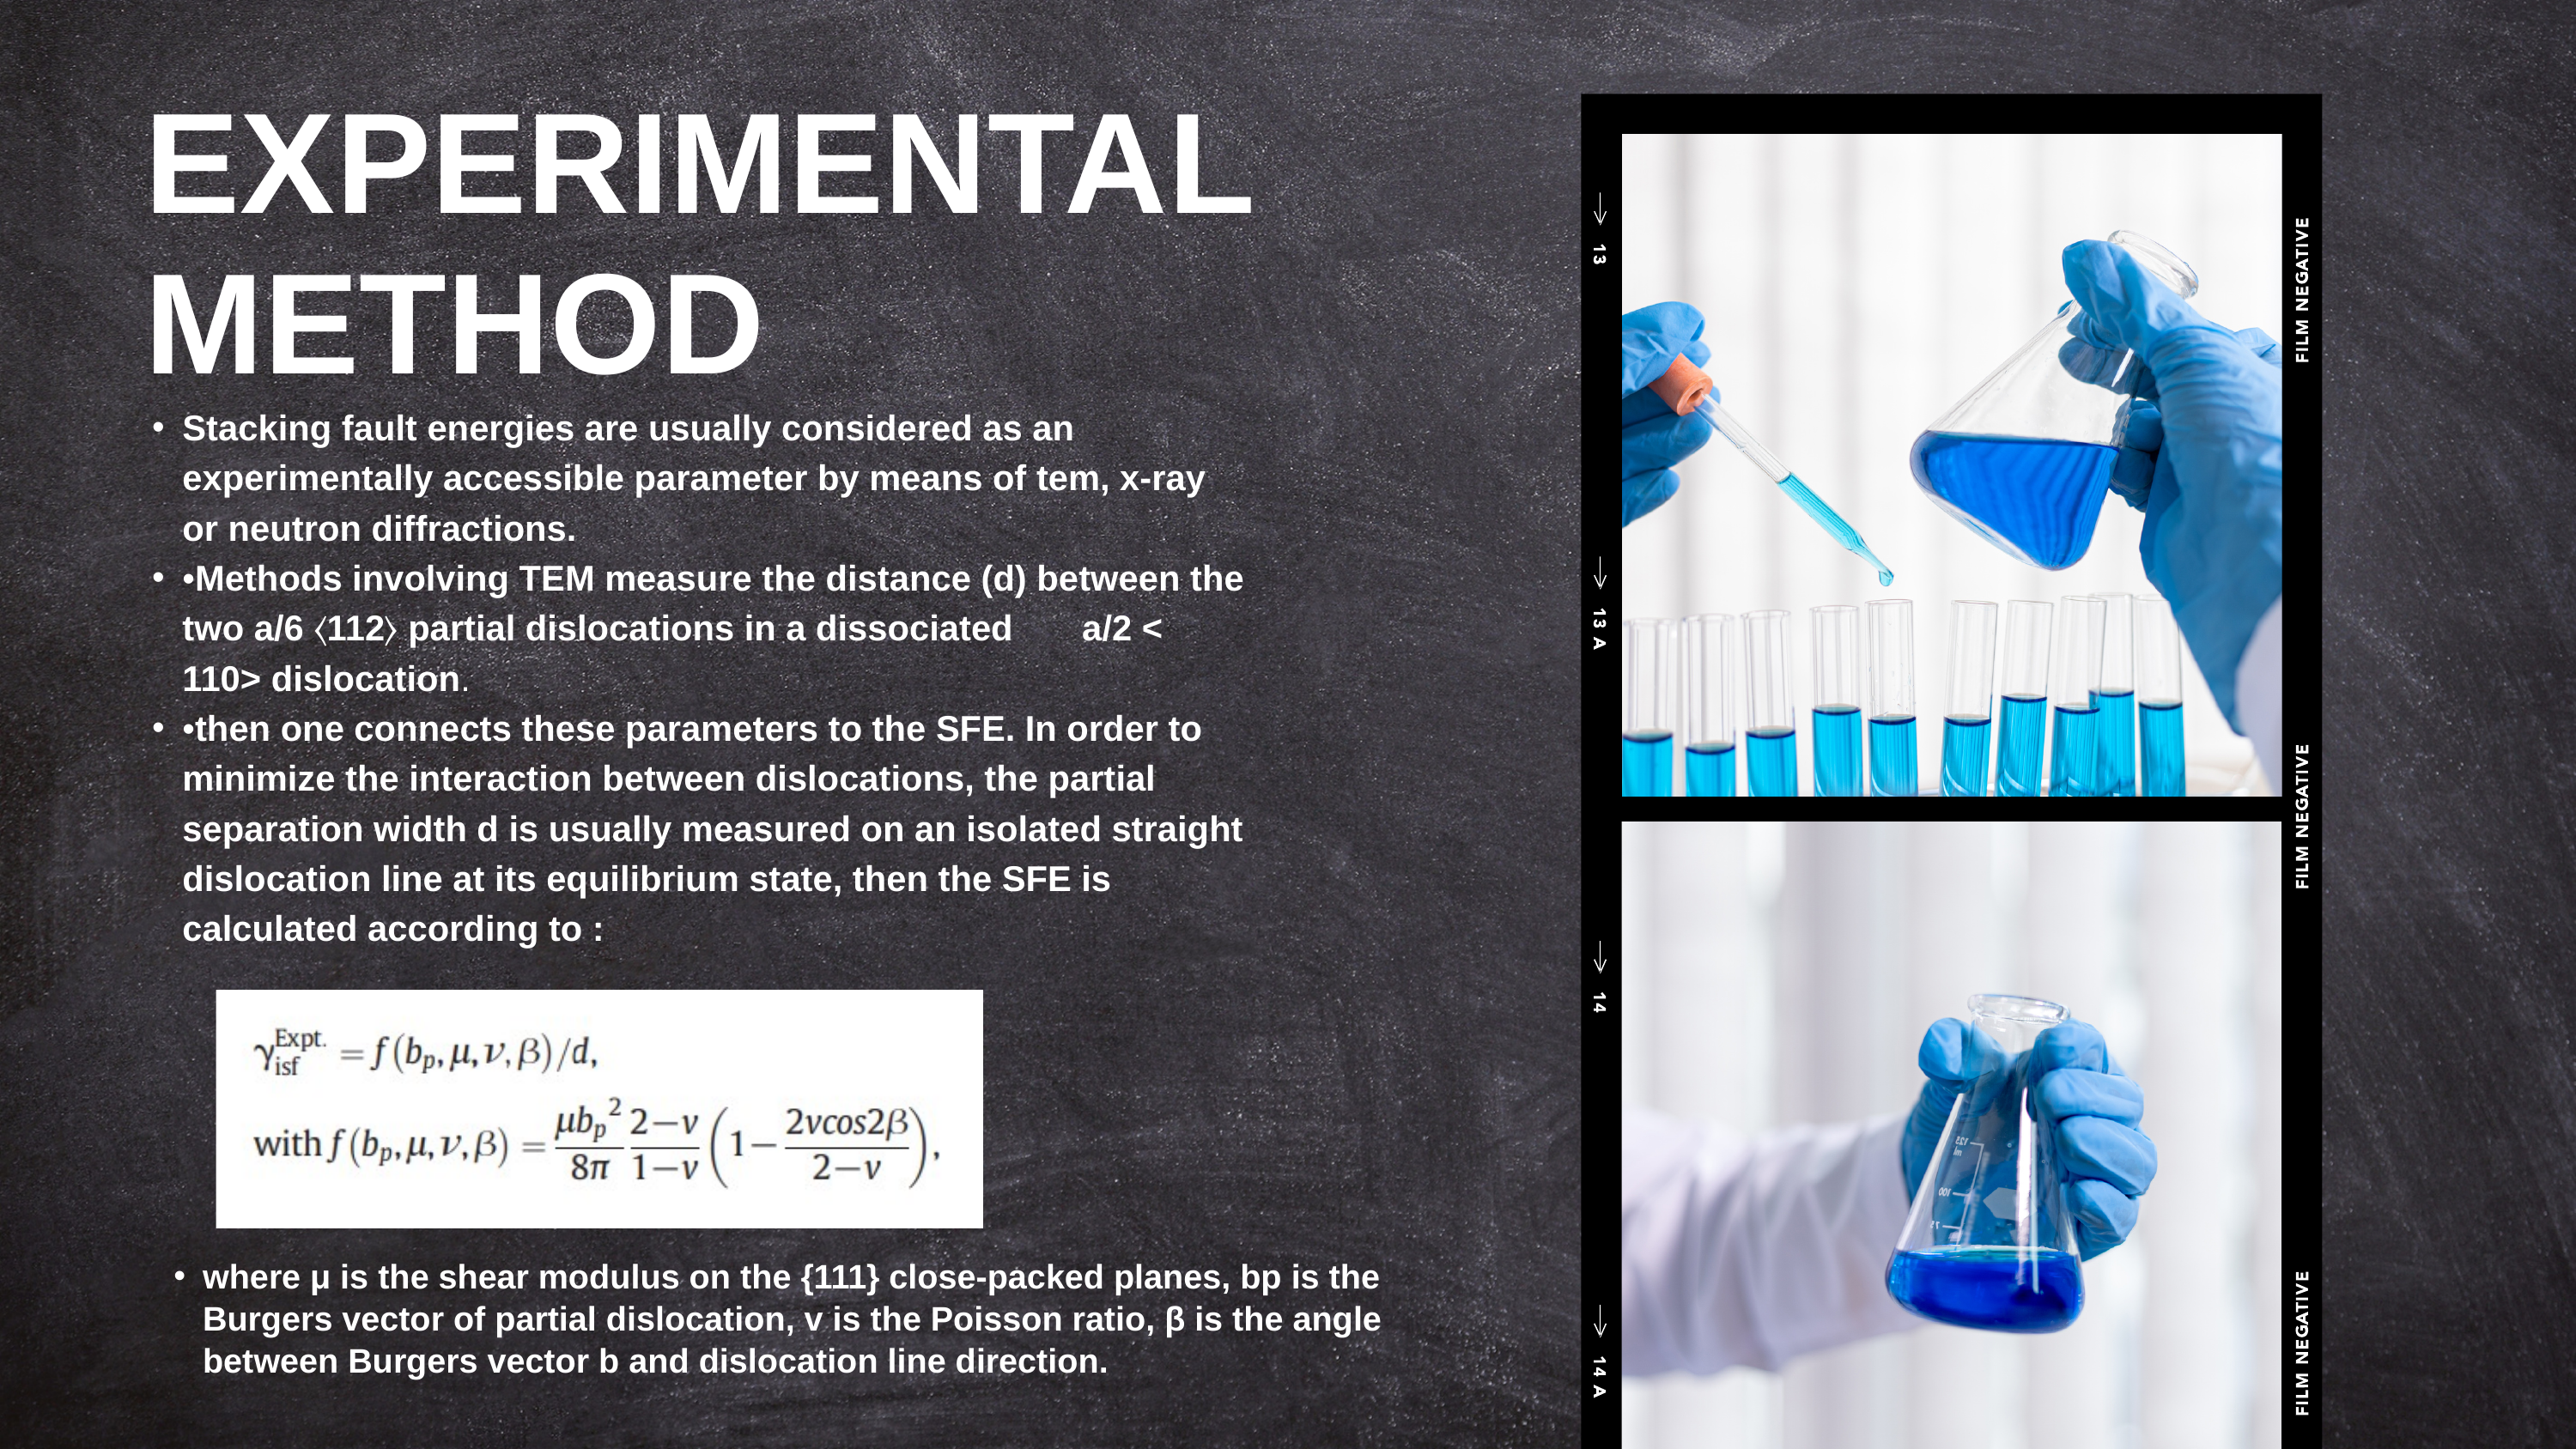

EXPERIMENTAL METHOD

Stacking fault energies are usually considered as an experimentally accessible parameter by means of tem, x-ray or neutron diffractions.
•Methods involving TEM measure the distance (d) between the two a/6 〈112〉 partial dislocations in a dissociated       a/2 < 110> dislocation.
•then one connects these parameters to the SFE. In order to minimize the interaction between dislocations, the partial separation width d is usually measured on an isolated straight dislocation line at its equilibrium state, then the SFE is calculated according to :

where μ is the shear modulus on the {111} close-packed planes, bp is the Burgers vector of partial dislocation, v is the Poisson ratio, β is the angle between Burgers vector b and dislocation line direction.